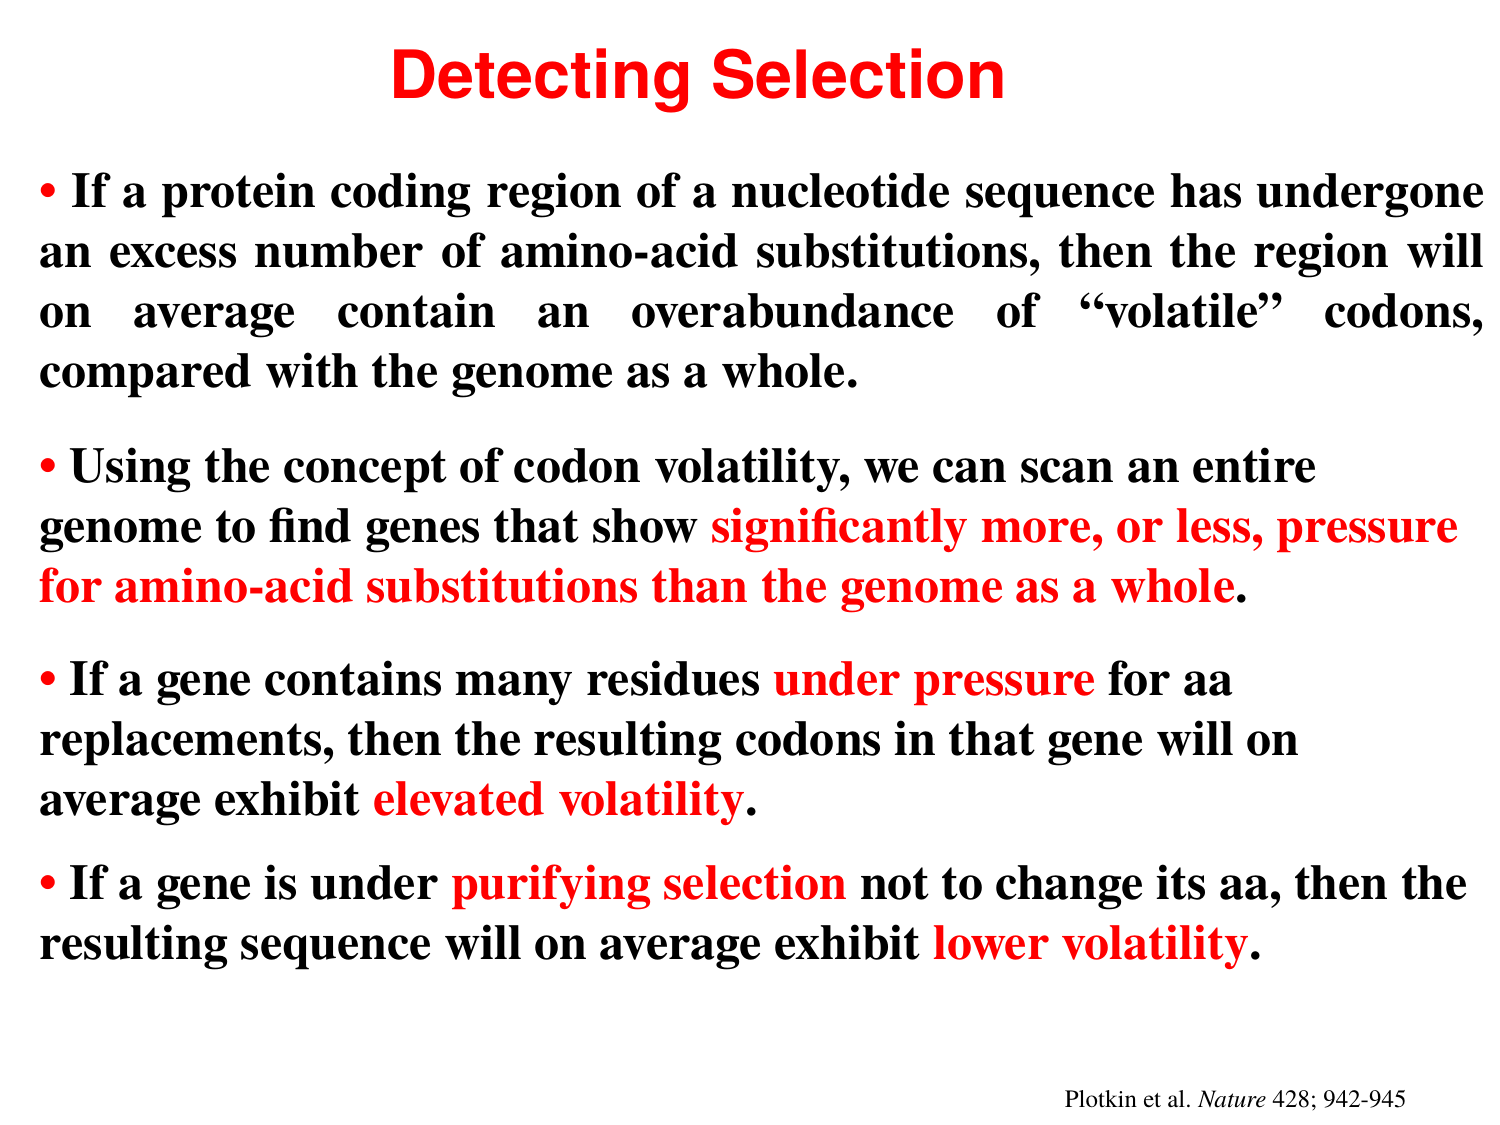

Detecting Selection
• If a protein coding region of a nucleotide sequence has undergone an excess number of amino-acid substitutions, then the region will on average contain an overabundance of “volatile” codons, compared with the genome as a whole.
• Using the concept of codon volatility, we can scan an entire genome to find genes that show significantly more, or less, pressure for amino-acid substitutions than the genome as a whole.
• If a gene contains many residues under pressure for aa replacements, then the resulting codons in that gene will on average exhibit elevated volatility.
• If a gene is under purifying selection not to change its aa, then the resulting sequence will on average exhibit lower volatility.
Plotkin et al. Nature 428; 942-945